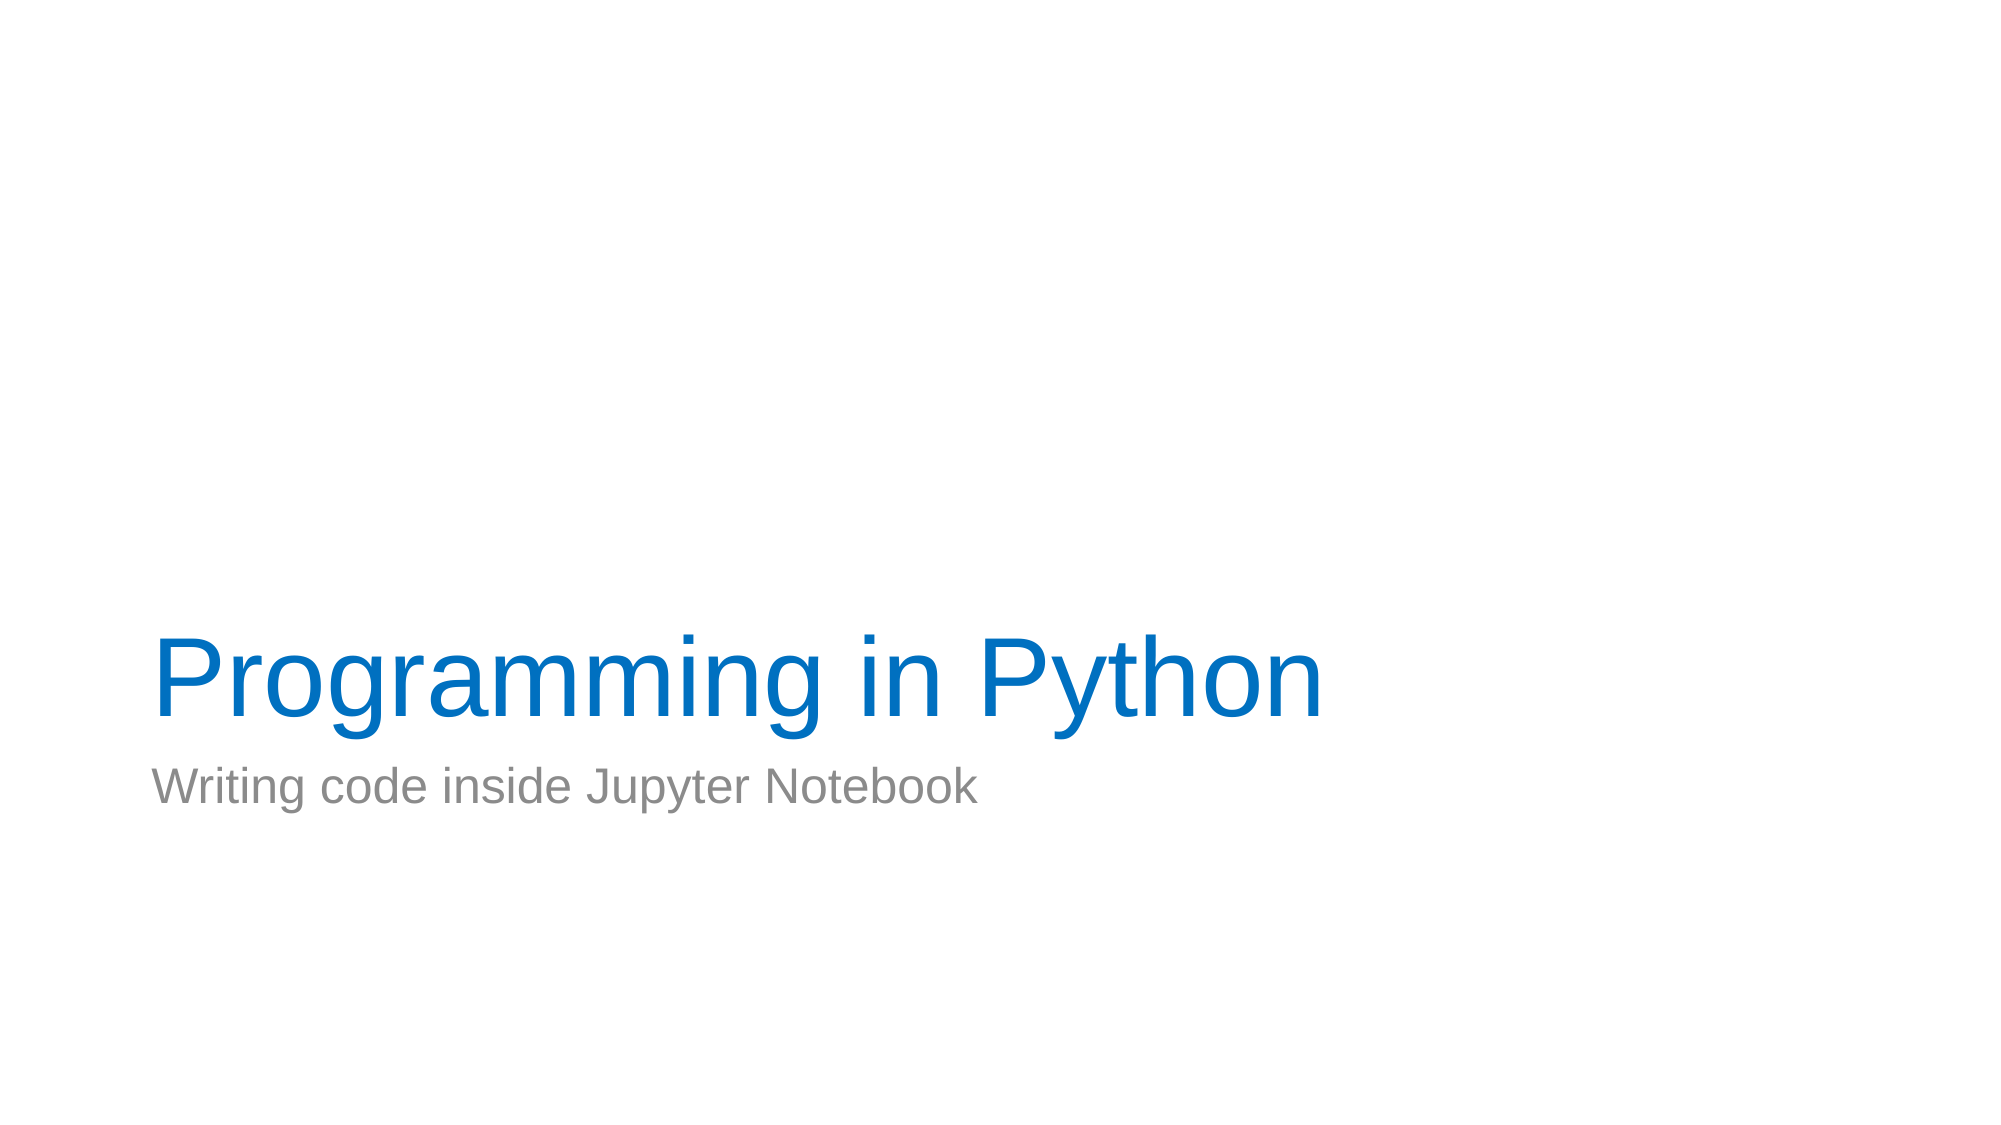

# Programming in Python
Writing code inside Jupyter Notebook